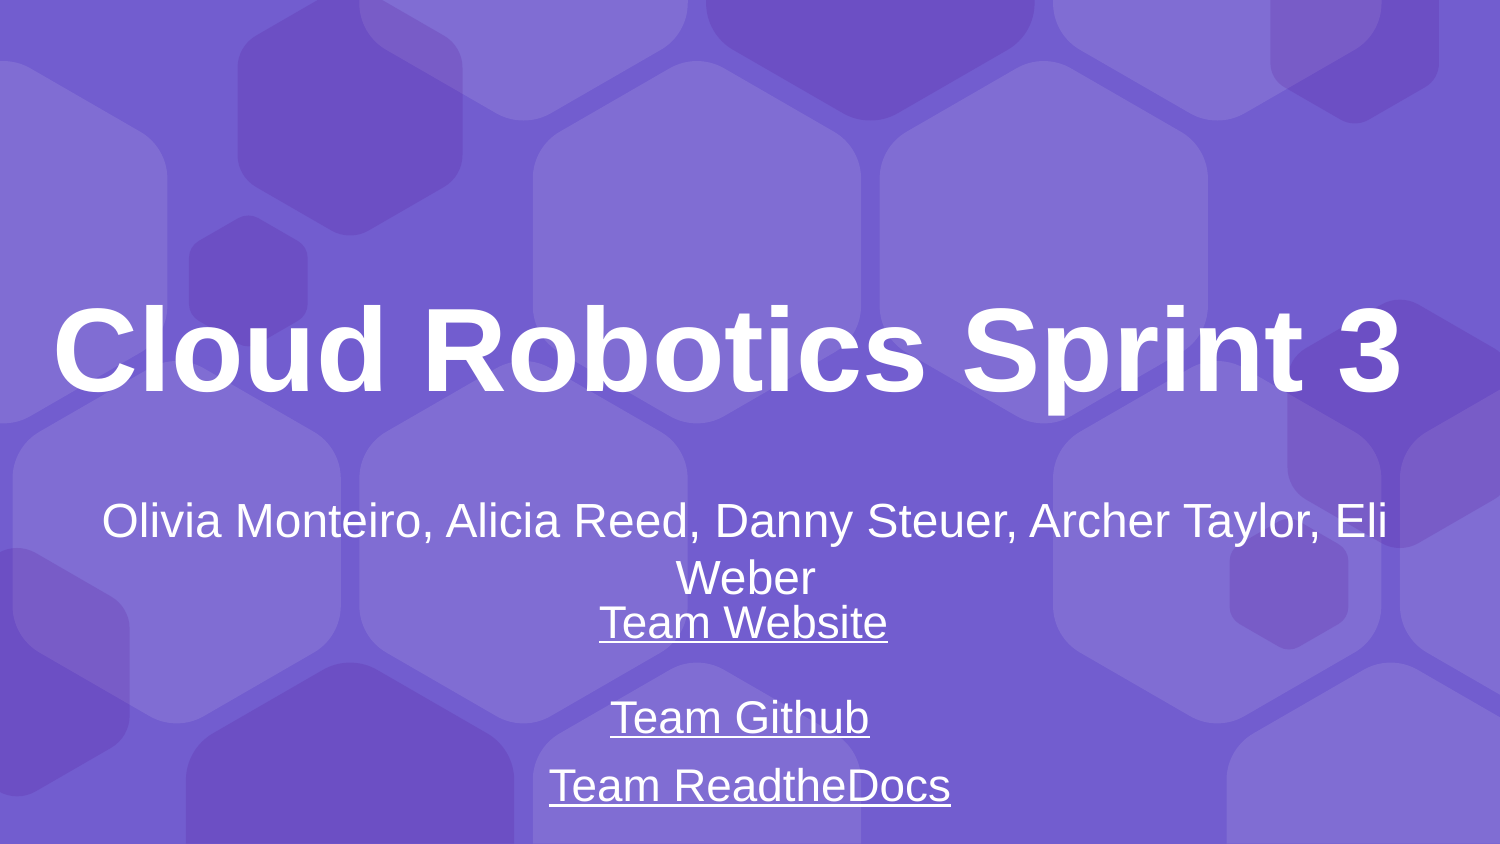

# Cloud Robotics Sprint 3
Olivia Monteiro, Alicia Reed, Danny Steuer, Archer Taylor, Eli Weber
Team Website
Team Github
Team ReadtheDocs